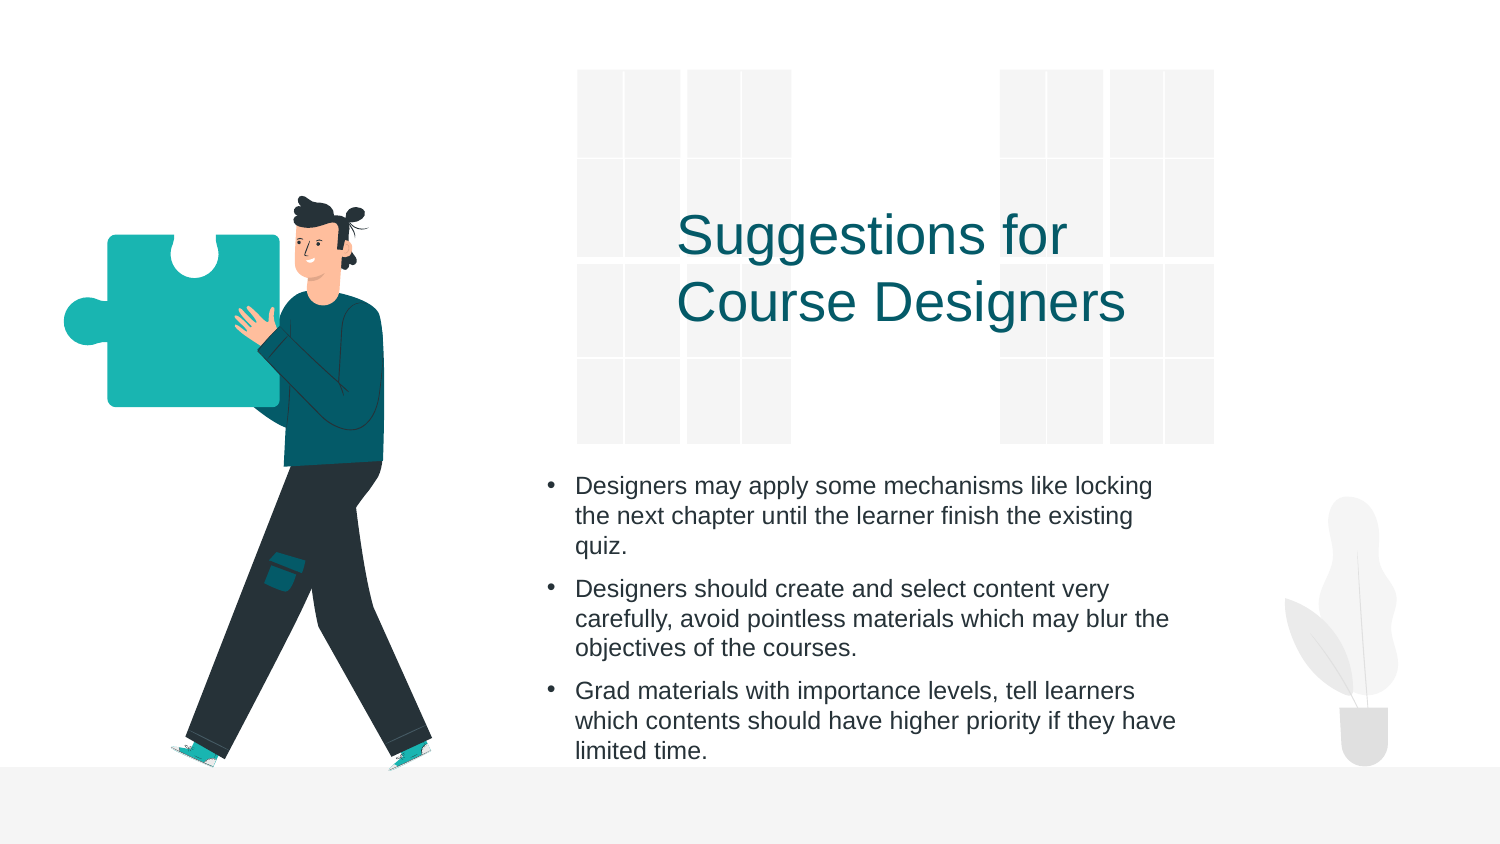

Suggestions for
Course Designers
Designers may apply some mechanisms like locking the next chapter until the learner finish the existing quiz.
Designers should create and select content very carefully, avoid pointless materials which may blur the objectives of the courses.
Grad materials with importance levels, tell learners which contents should have higher priority if they have limited time.